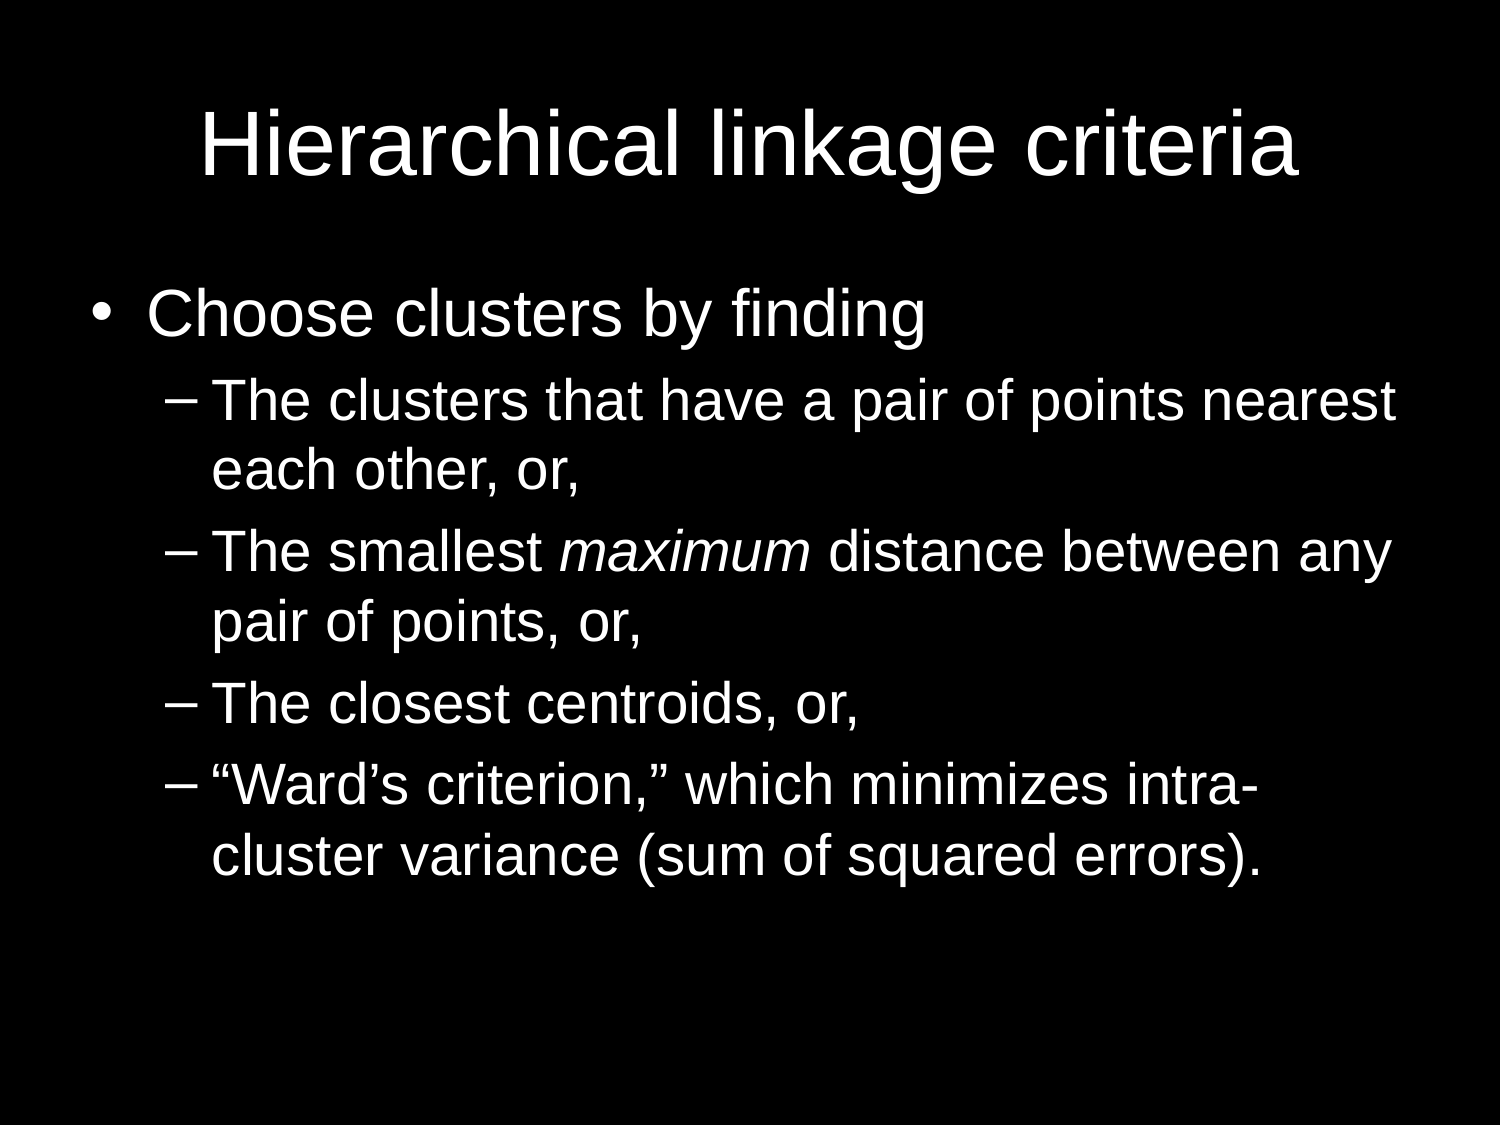

# Hierarchical linkage criteria
Choose clusters by finding
The clusters that have a pair of points nearest each other, or,
The smallest maximum distance between any pair of points, or,
The closest centroids, or,
“Ward’s criterion,” which minimizes intra-cluster variance (sum of squared errors).